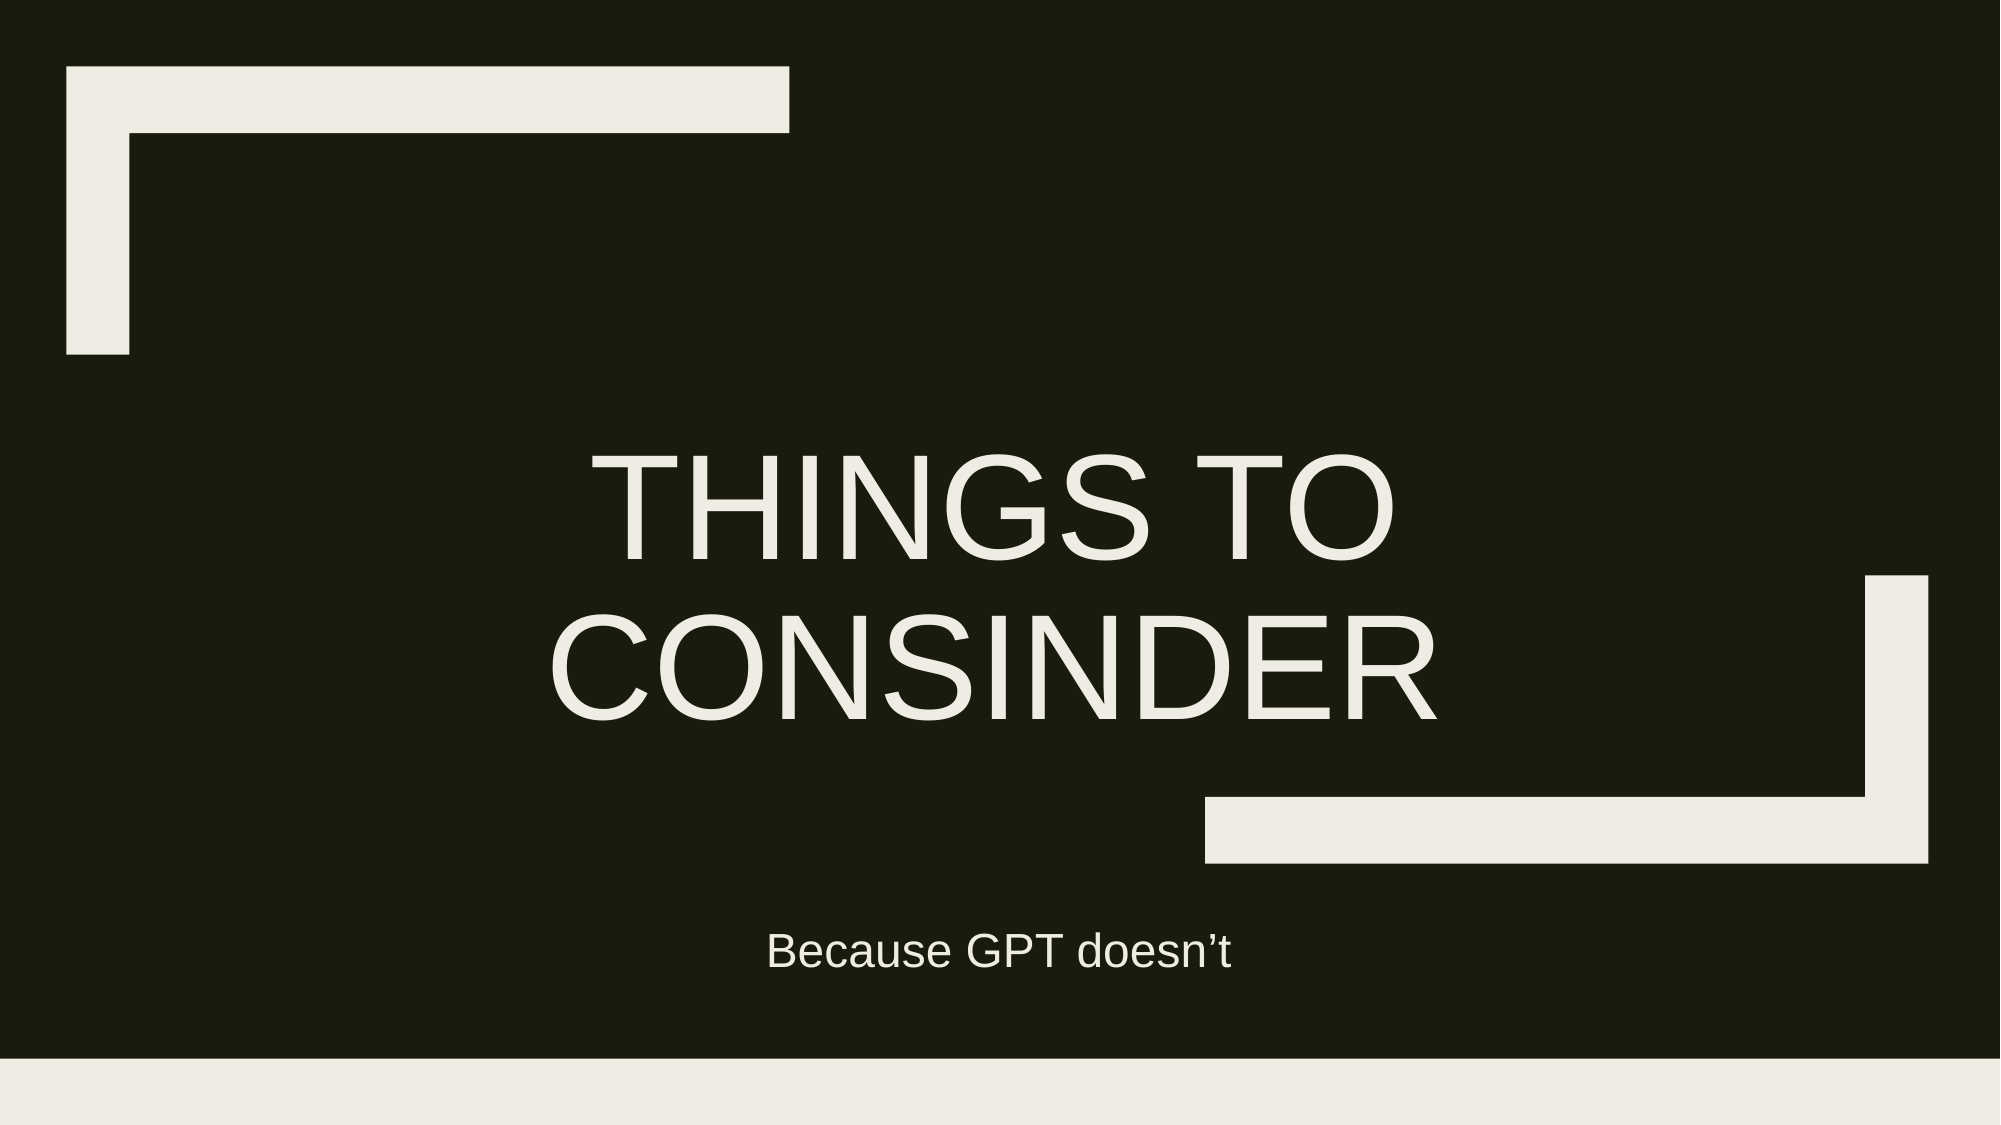

# Things to Consinder

Because GPT doesn’t